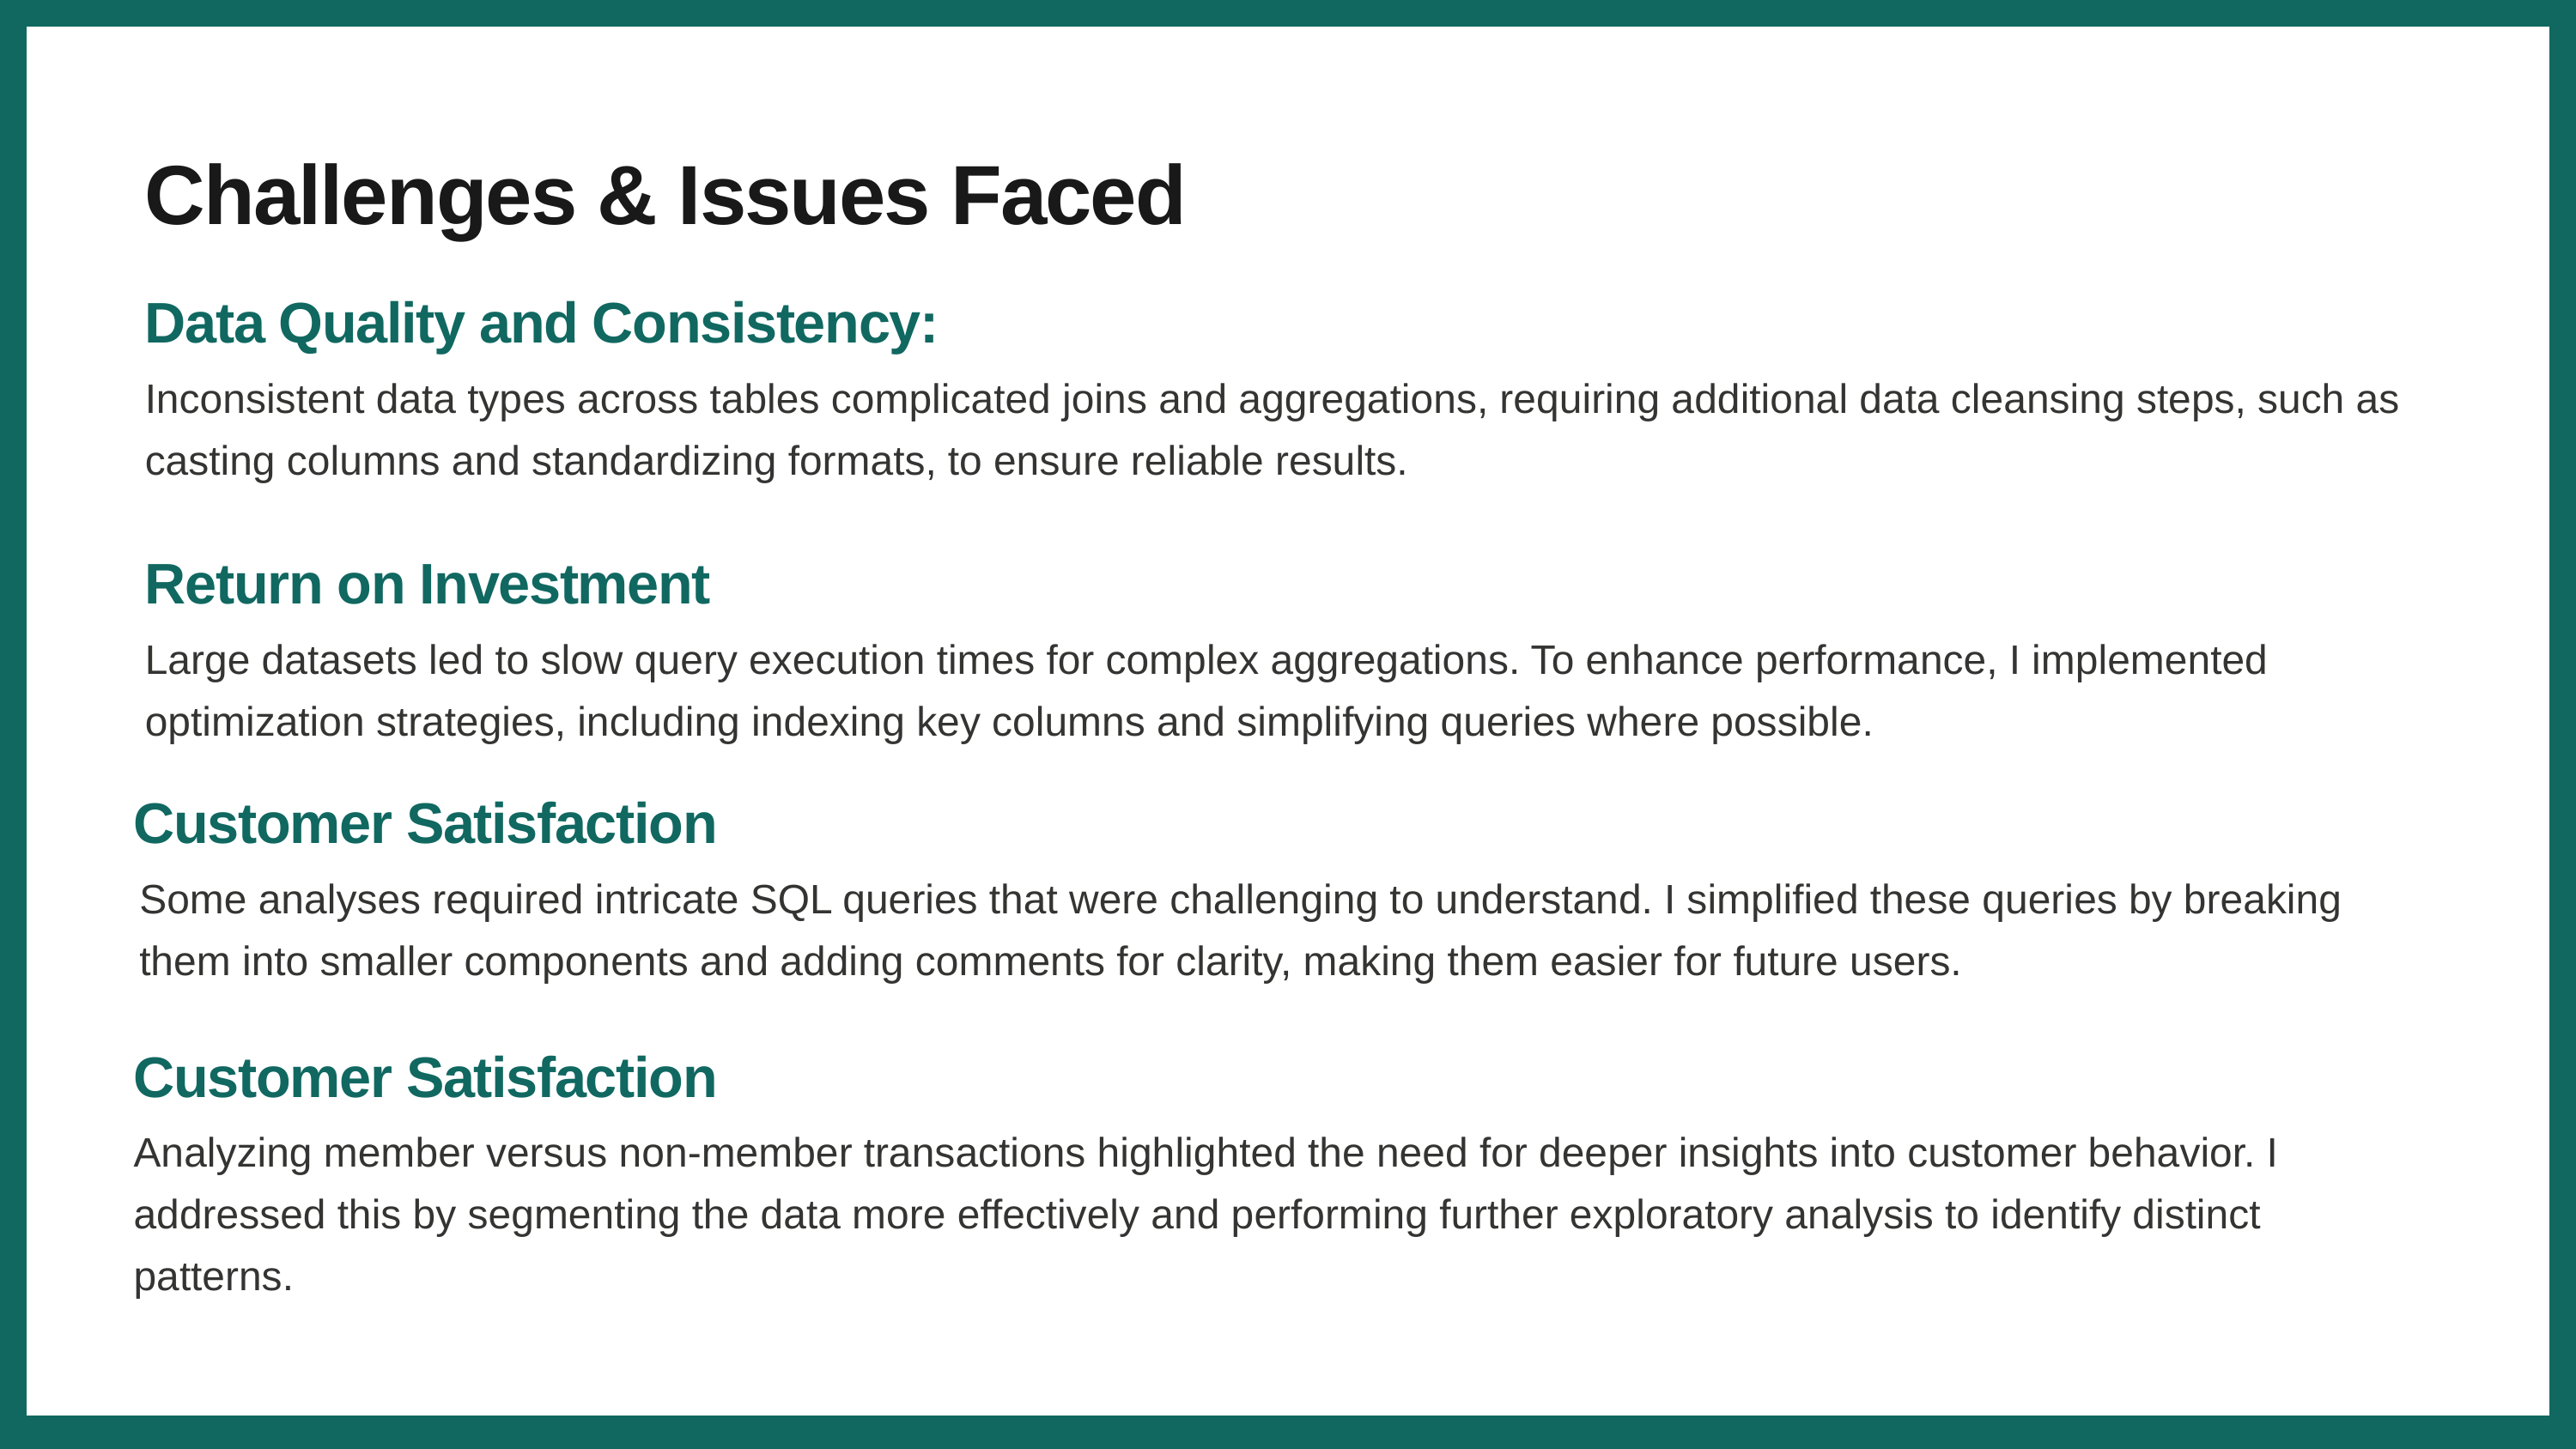

Challenges & Issues Faced
Data Quality and Consistency:
Inconsistent data types across tables complicated joins and aggregations, requiring additional data cleansing steps, such as casting columns and standardizing formats, to ensure reliable results.
Return on Investment
Large datasets led to slow query execution times for complex aggregations. To enhance performance, I implemented optimization strategies, including indexing key columns and simplifying queries where possible.
Customer Satisfaction
Some analyses required intricate SQL queries that were challenging to understand. I simplified these queries by breaking them into smaller components and adding comments for clarity, making them easier for future users.
Customer Satisfaction
Analyzing member versus non-member transactions highlighted the need for deeper insights into customer behavior. I addressed this by segmenting the data more effectively and performing further exploratory analysis to identify distinct patterns.